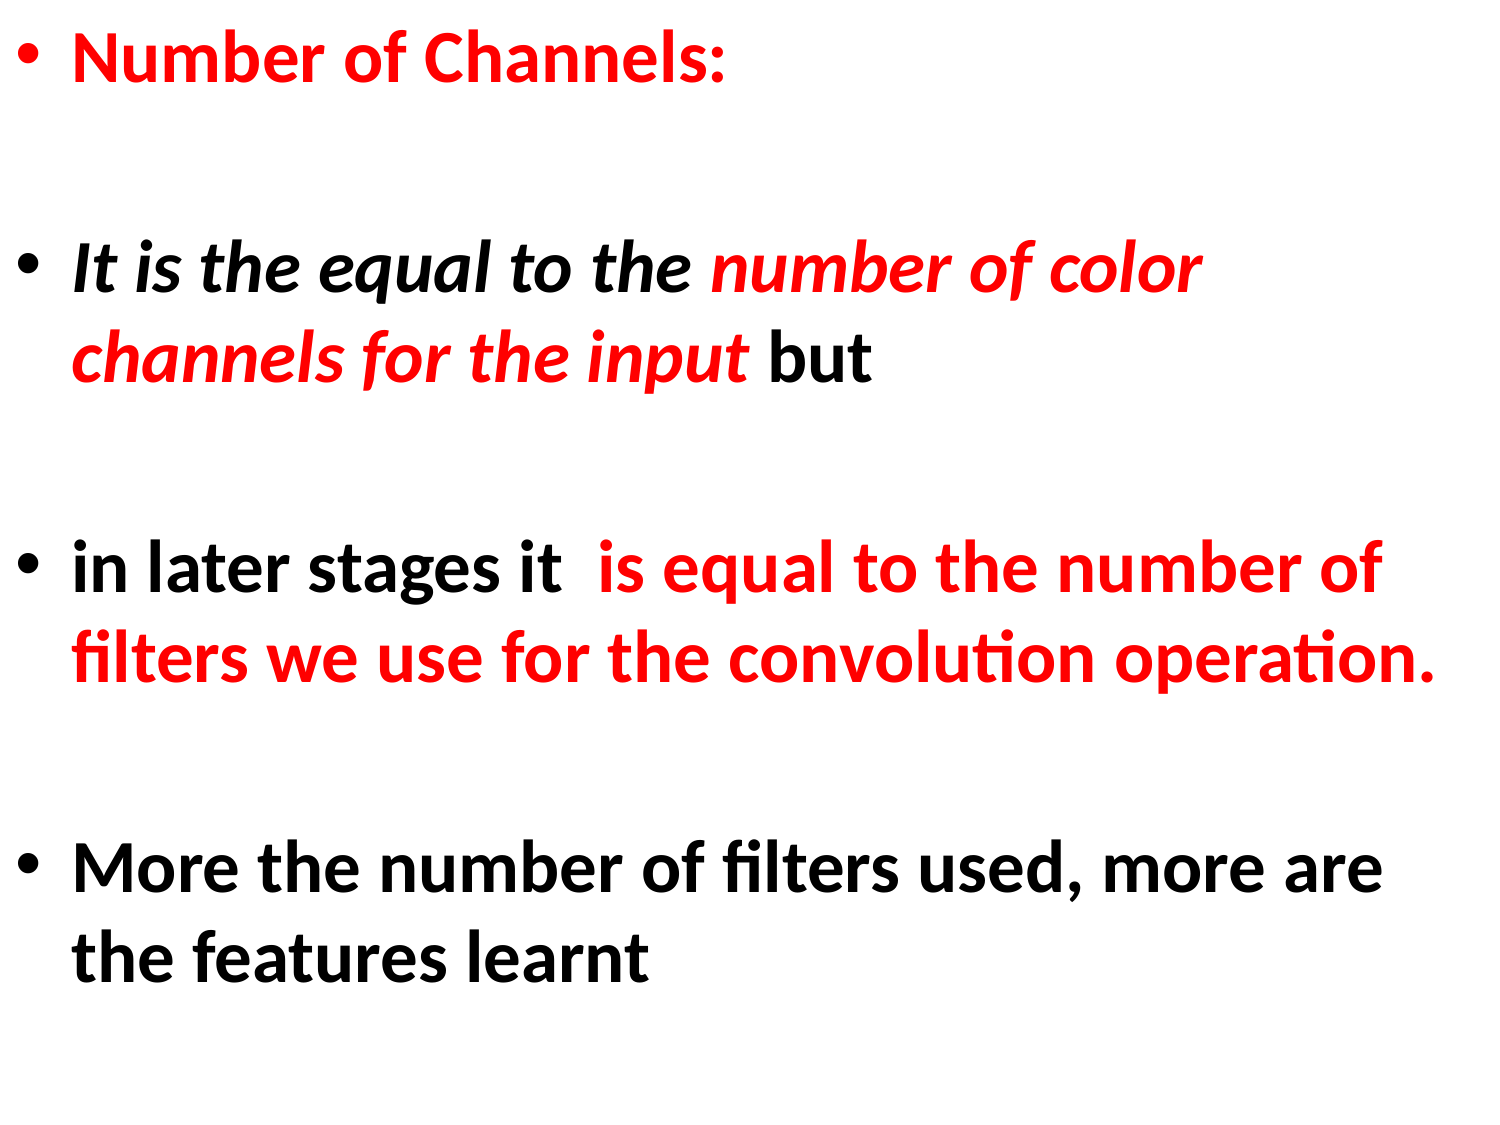

Number of Channels:

It is the equal to the number of color channels for the input but

in later stages it  is equal to the number of filters we use for the convolution operation.

More the number of filters used, more are the features learnt